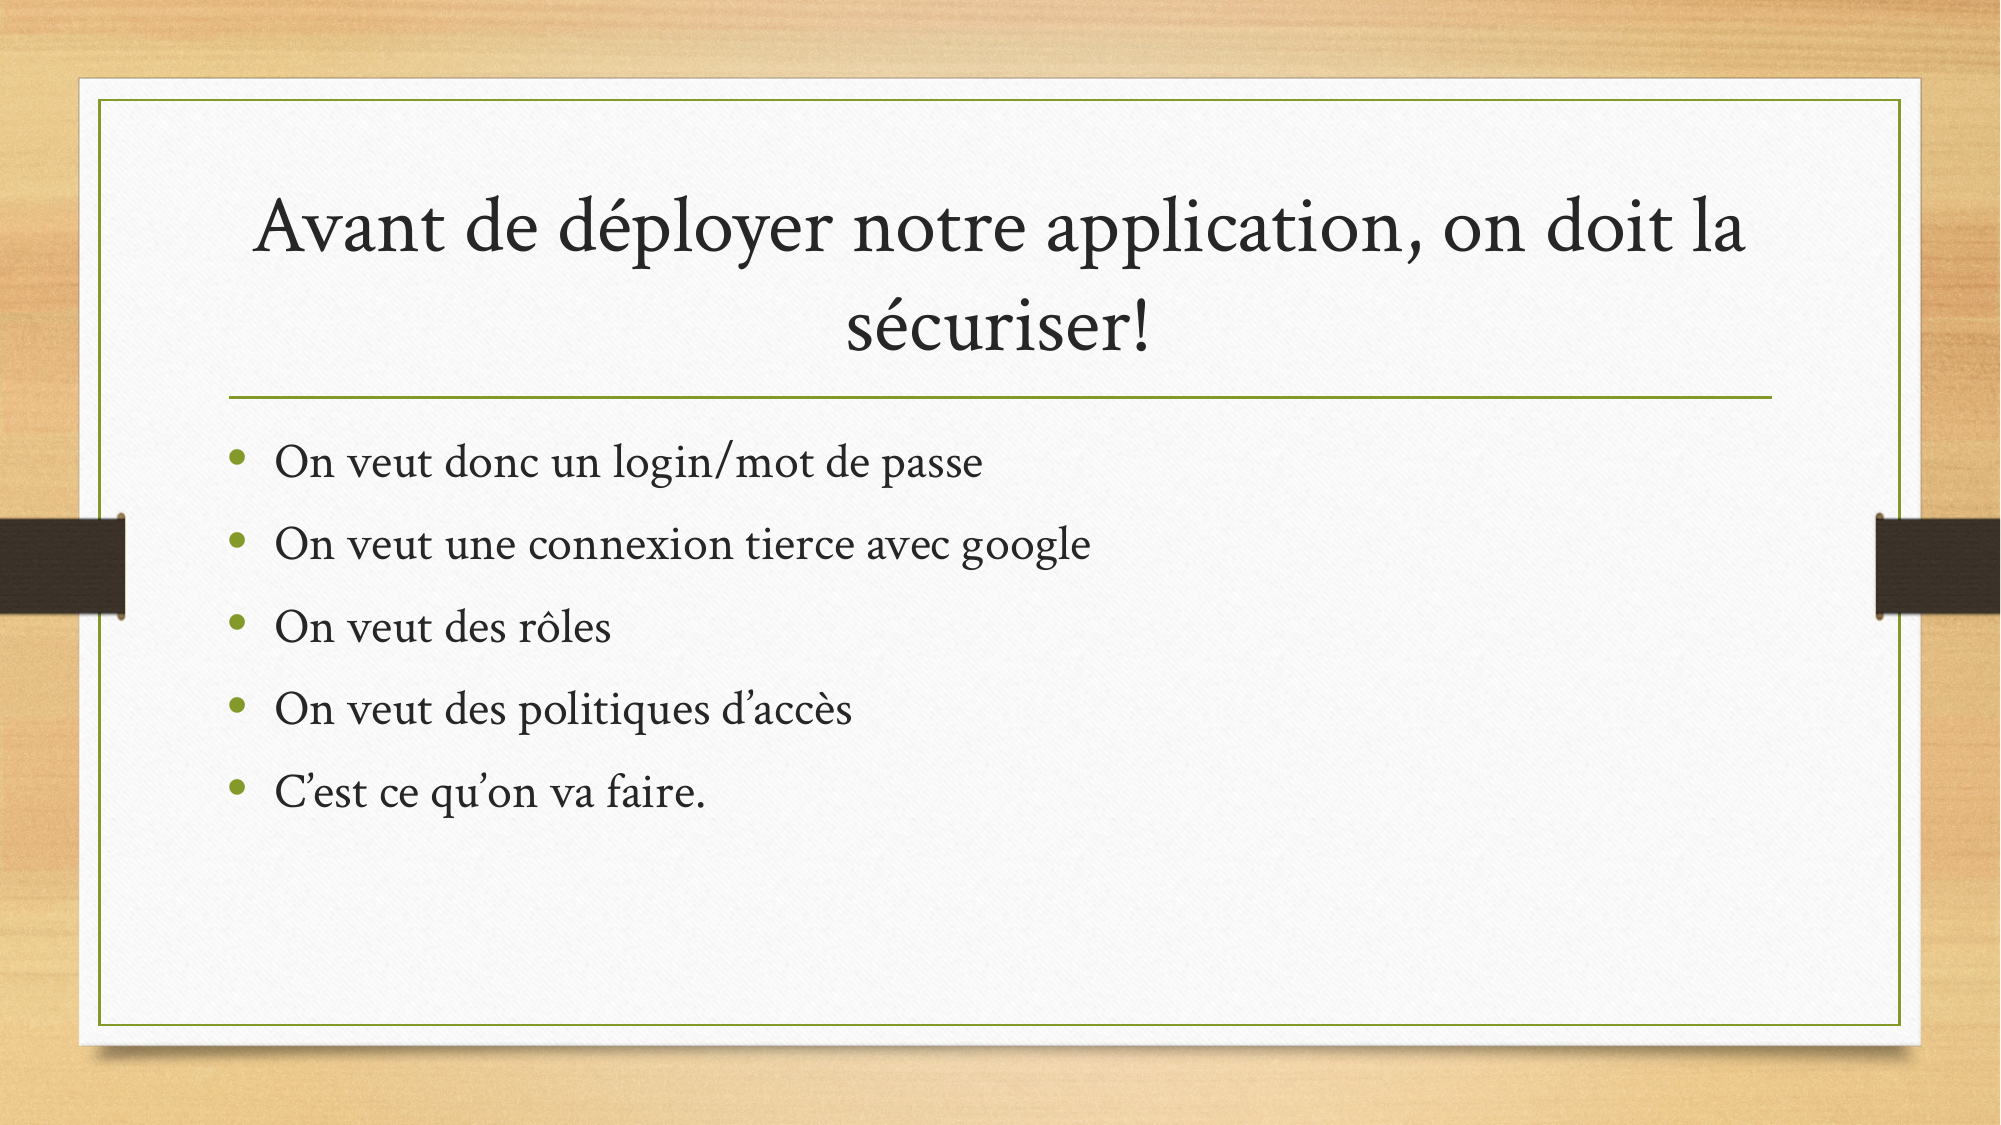

# Avant de déployer notre application, on doit la sécuriser!
On veut donc un login/mot de passe
On veut une connexion tierce avec google
On veut des rôles
On veut des politiques d’accès
C’est ce qu’on va faire.